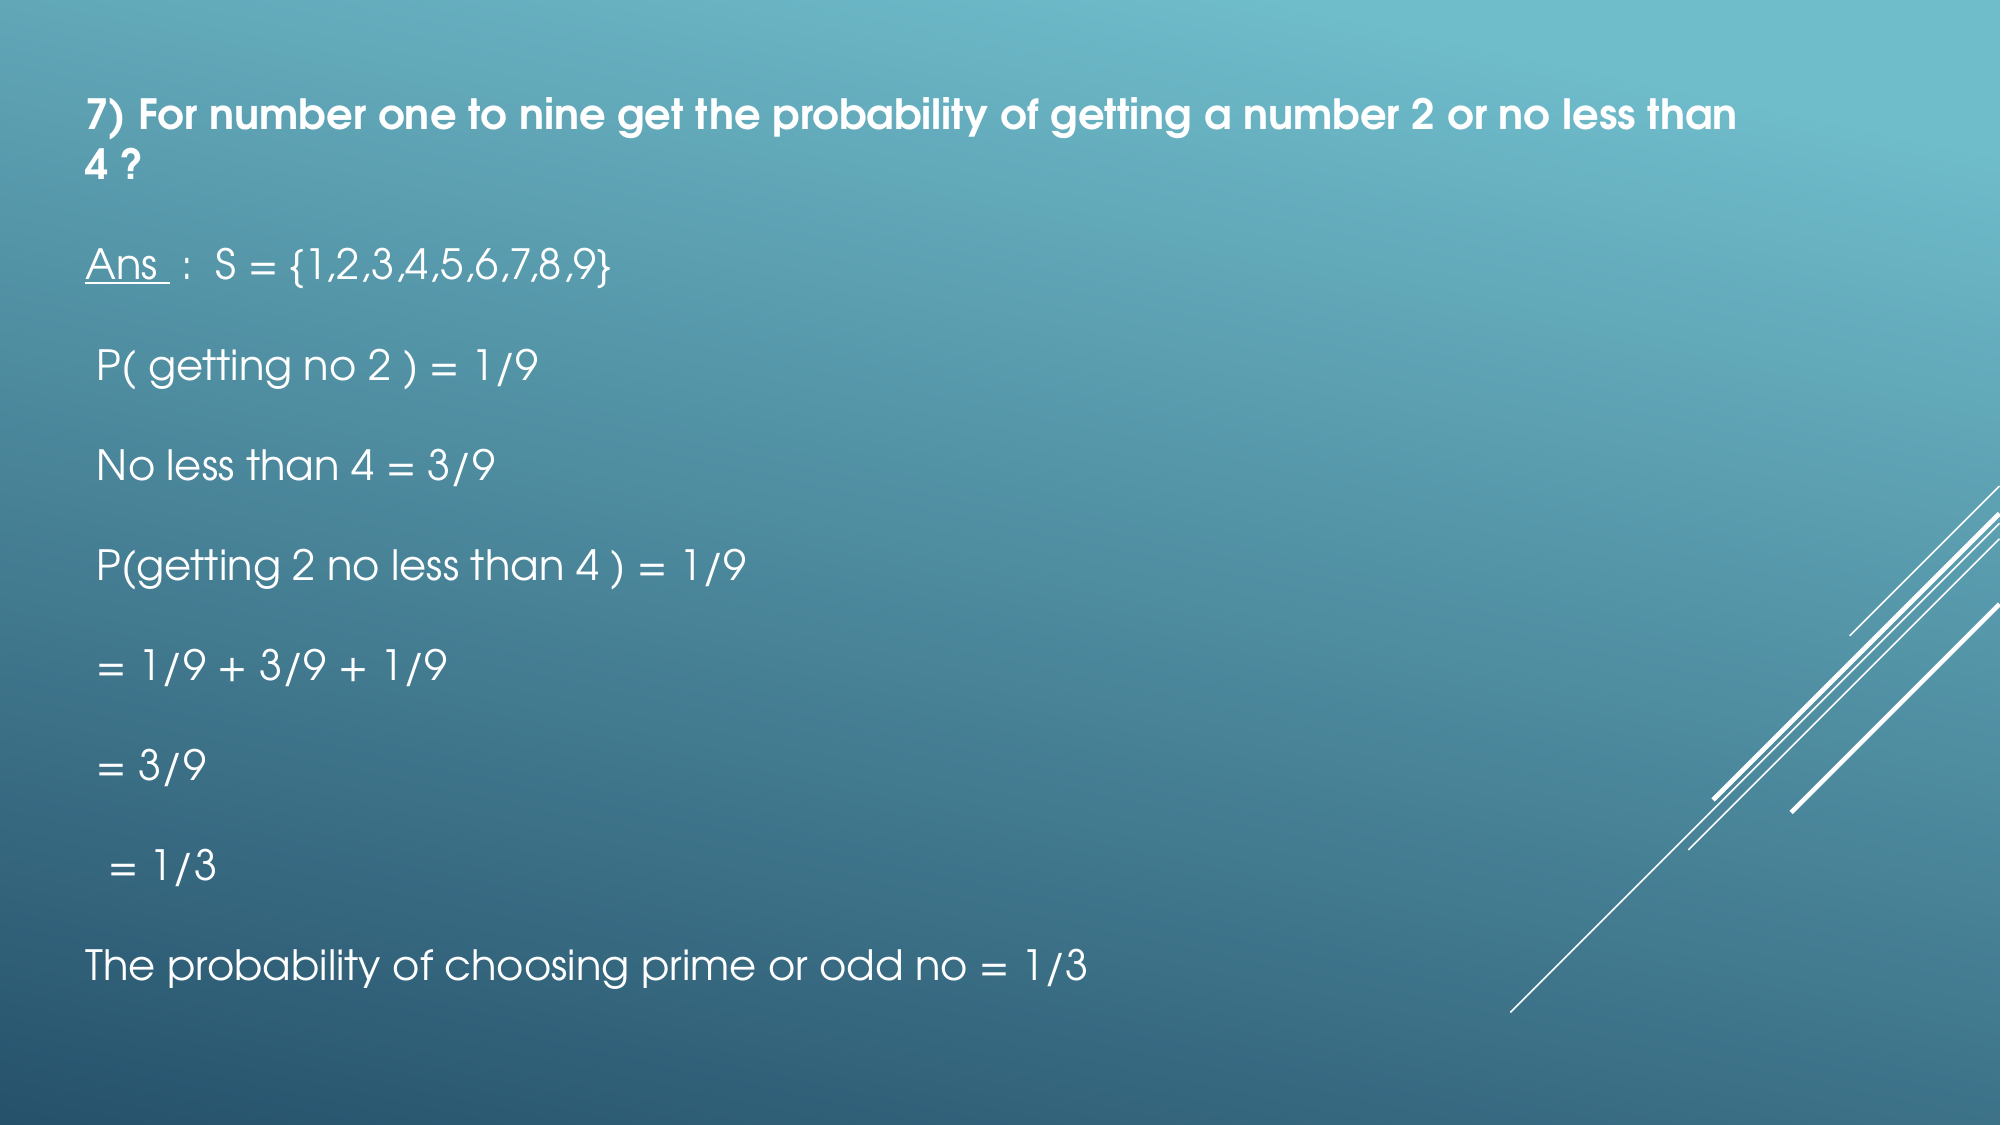

7) For number one to nine get the probability of getting a number 2 or no less than 4 ?

Ans  :  S = {1,2,3,4,5,6,7,8,9}

 P( getting no 2 ) = 1/9

 No less than 4 = 3/9

 P(getting 2 no less than 4 ) = 1/9

 = 1/9 + 3/9 + 1/9

 = 3/9

  = 1/3

The probability of choosing prime or odd no = 1/3